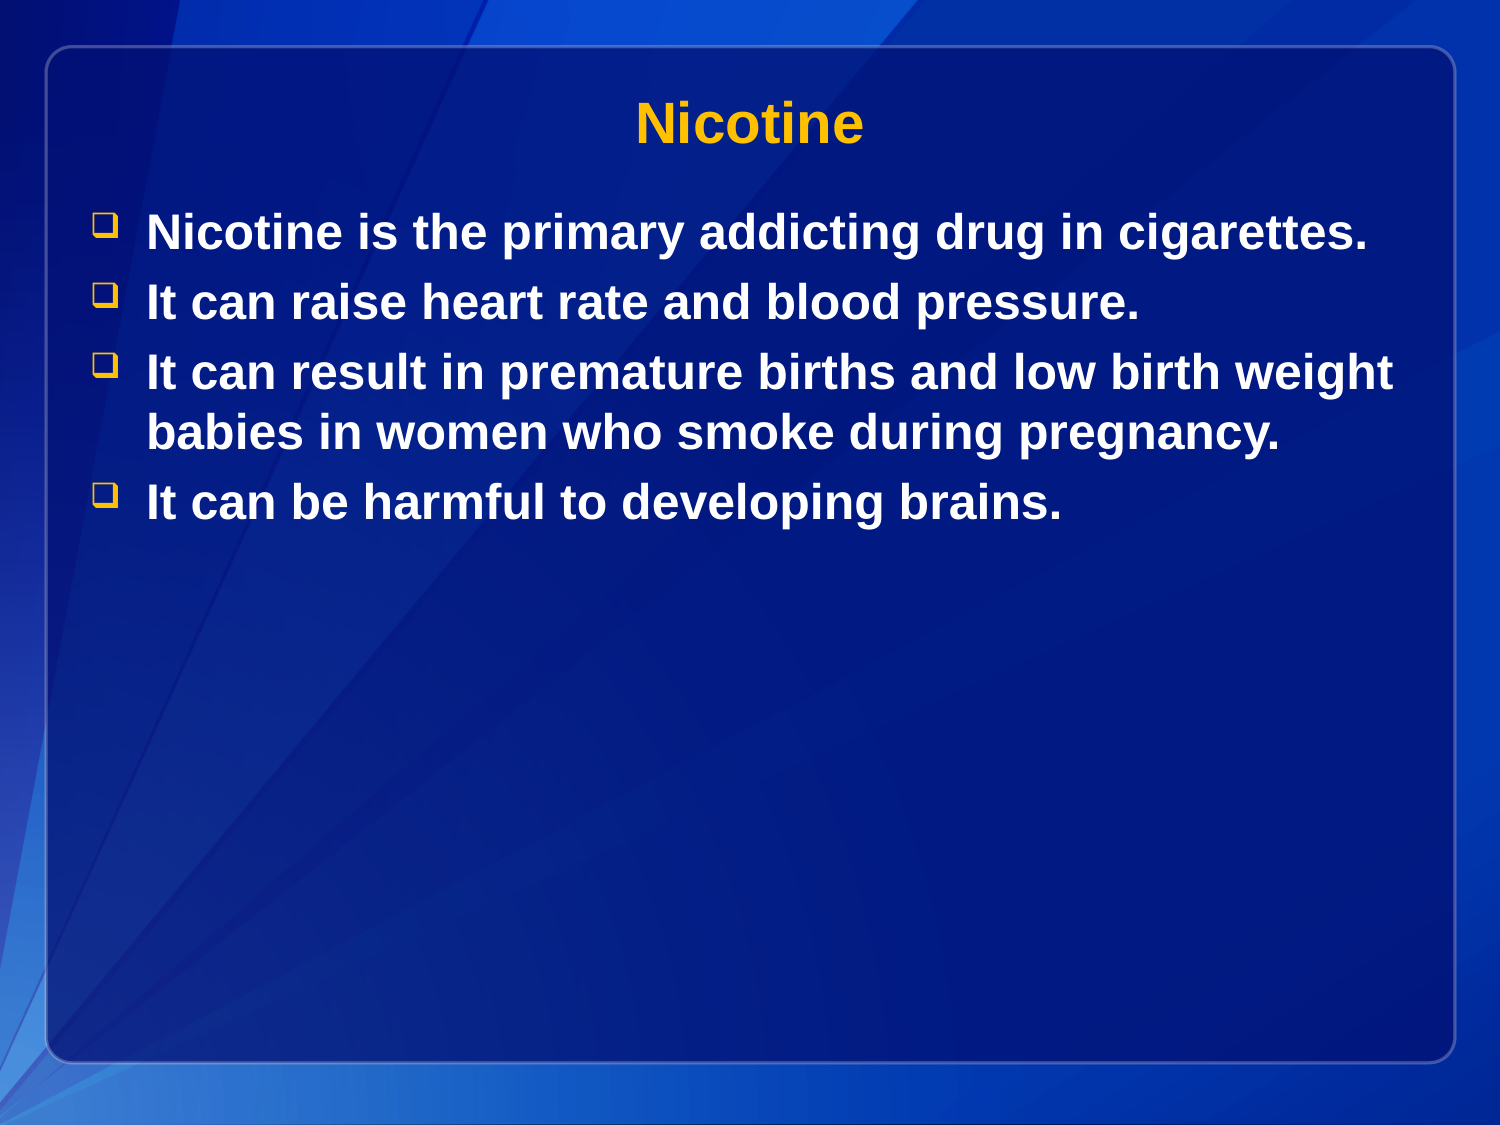

# Nicotine
Nicotine is the primary addicting drug in cigarettes.
It can raise heart rate and blood pressure.
It can result in premature births and low birth weight babies in women who smoke during pregnancy.
It can be harmful to developing brains.